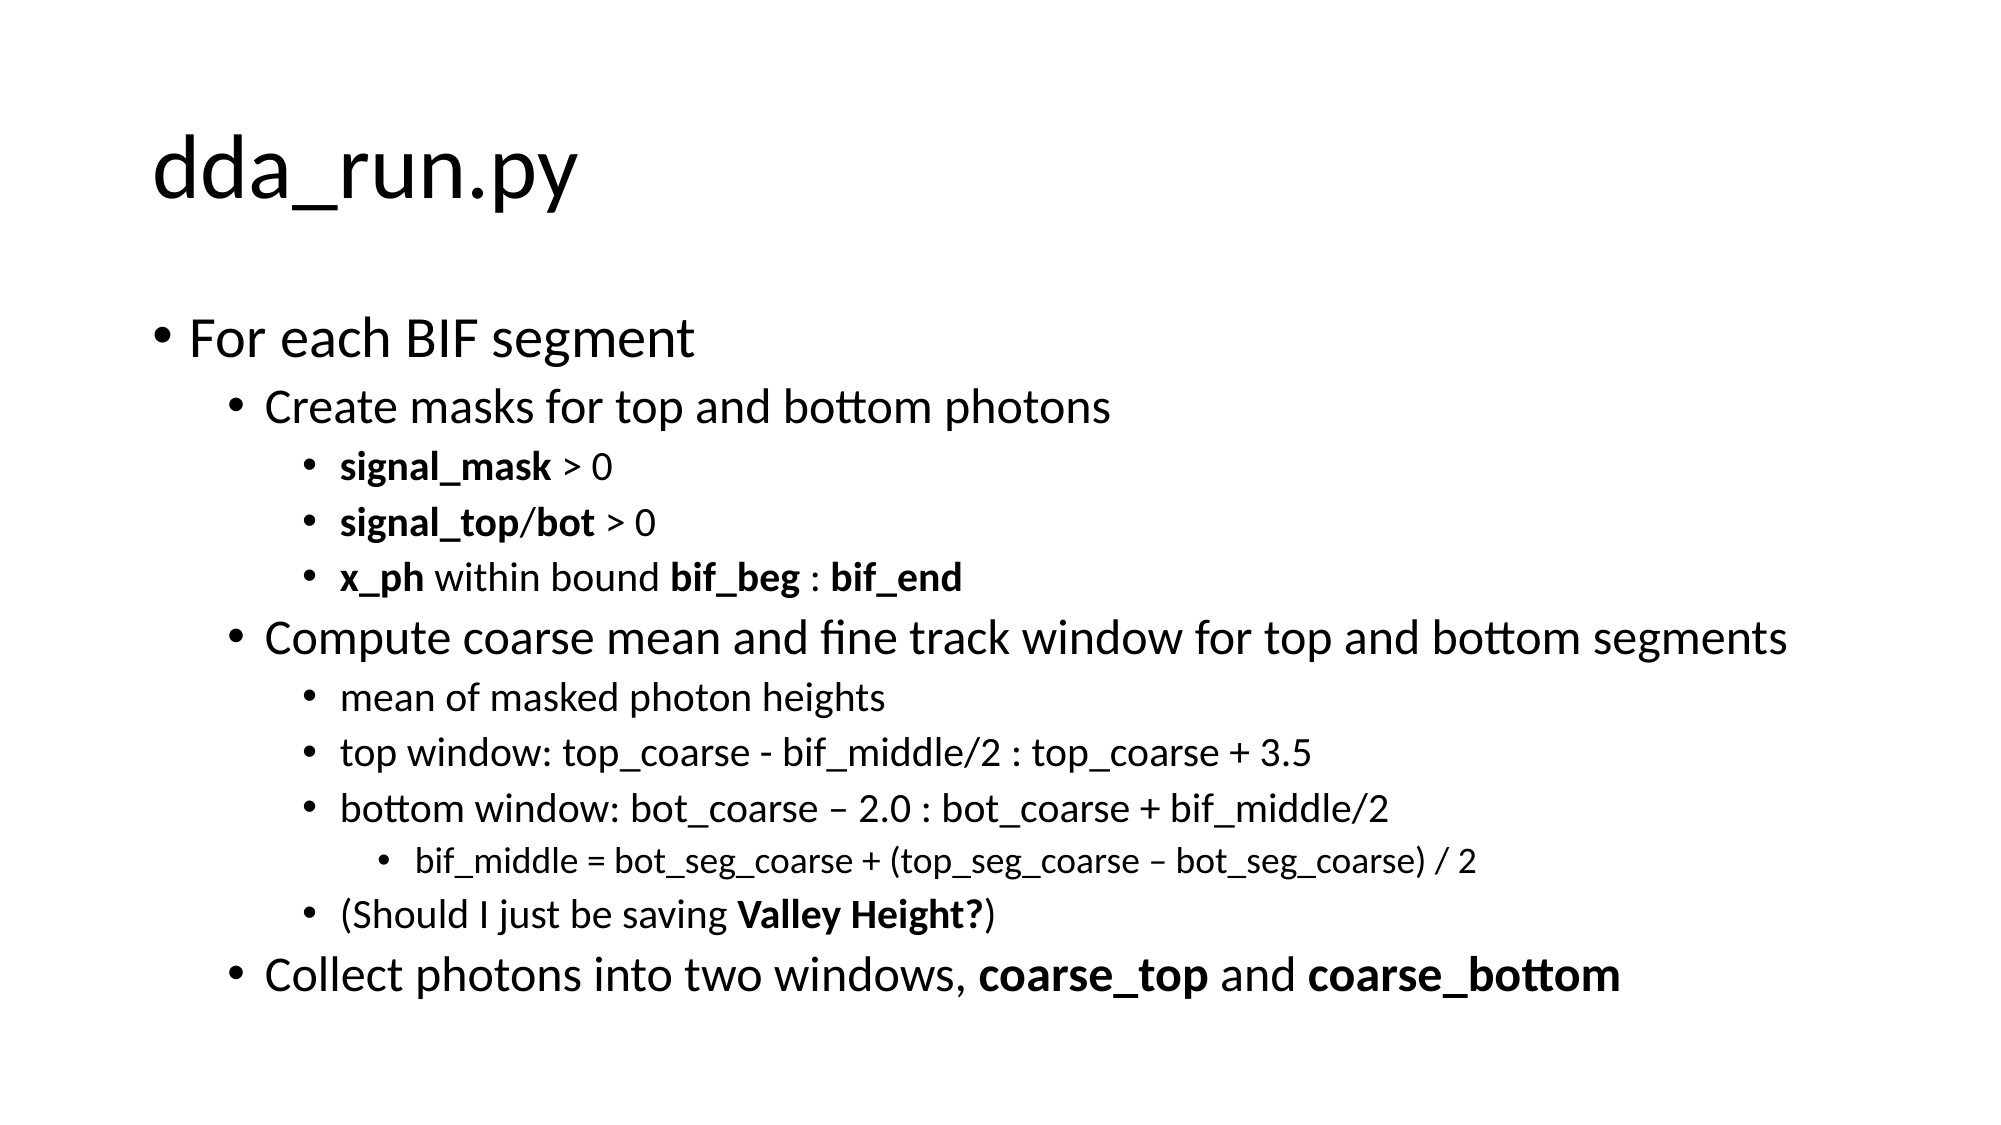

# dda_run.py
For each BIF segment
Create masks for top and bottom photons
signal_mask > 0
signal_top/bot > 0
x_ph within bound bif_beg : bif_end
Compute coarse mean and fine track window for top and bottom segments
mean of masked photon heights
top window: top_coarse - bif_middle/2 : top_coarse + 3.5
bottom window: bot_coarse – 2.0 : bot_coarse + bif_middle/2
bif_middle = bot_seg_coarse + (top_seg_coarse – bot_seg_coarse) / 2
(Should I just be saving Valley Height?)
Collect photons into two windows, coarse_top and coarse_bottom